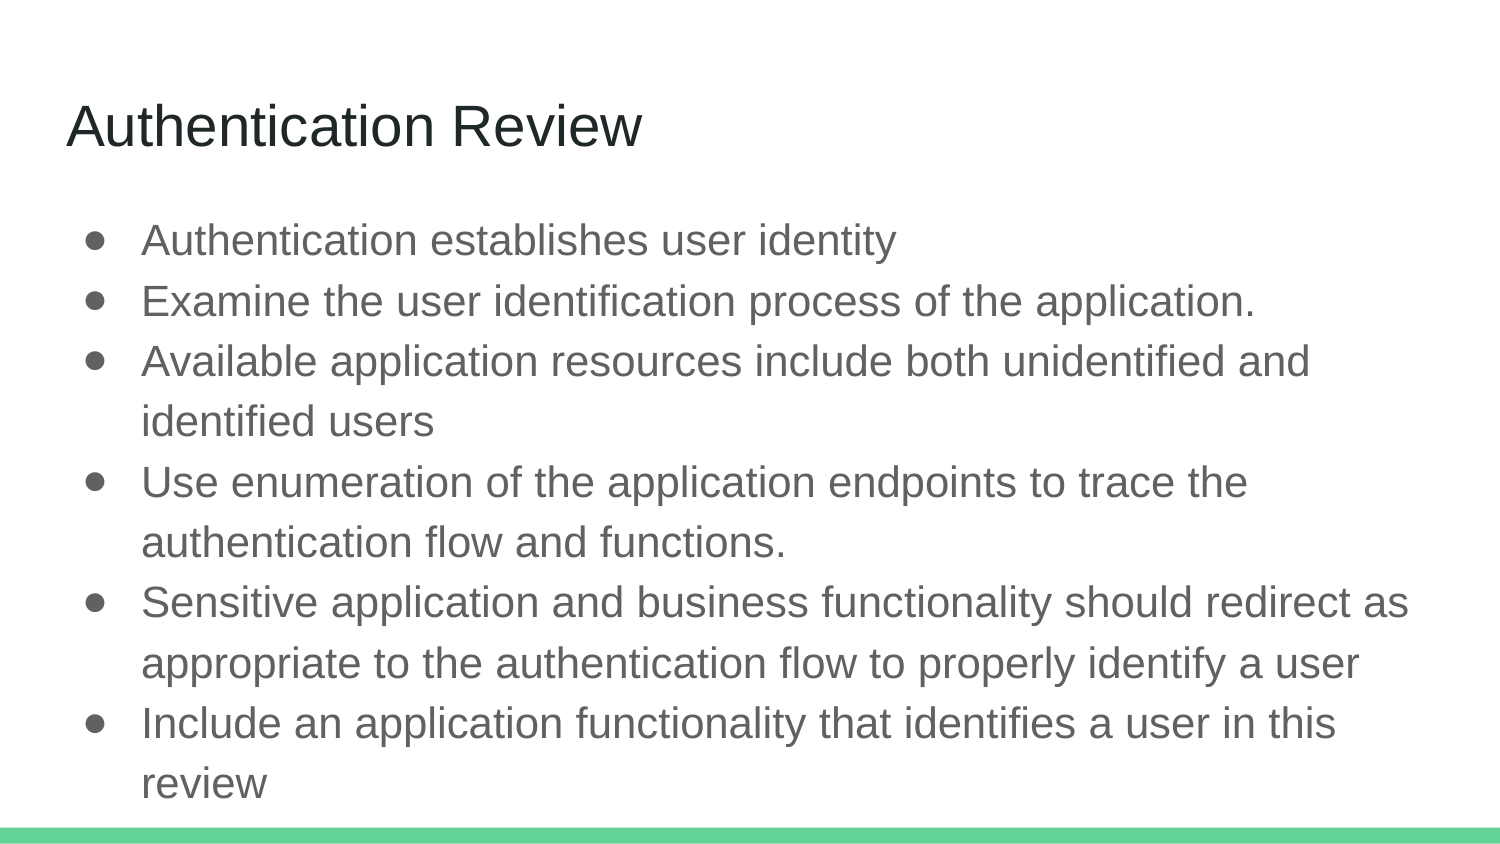

# Authentication Review
Authentication establishes user identity
Examine the user identification process of the application.
Available application resources include both unidentified and identified users
Use enumeration of the application endpoints to trace the authentication flow and functions.
Sensitive application and business functionality should redirect as appropriate to the authentication flow to properly identify a user
Include an application functionality that identifies a user in this review